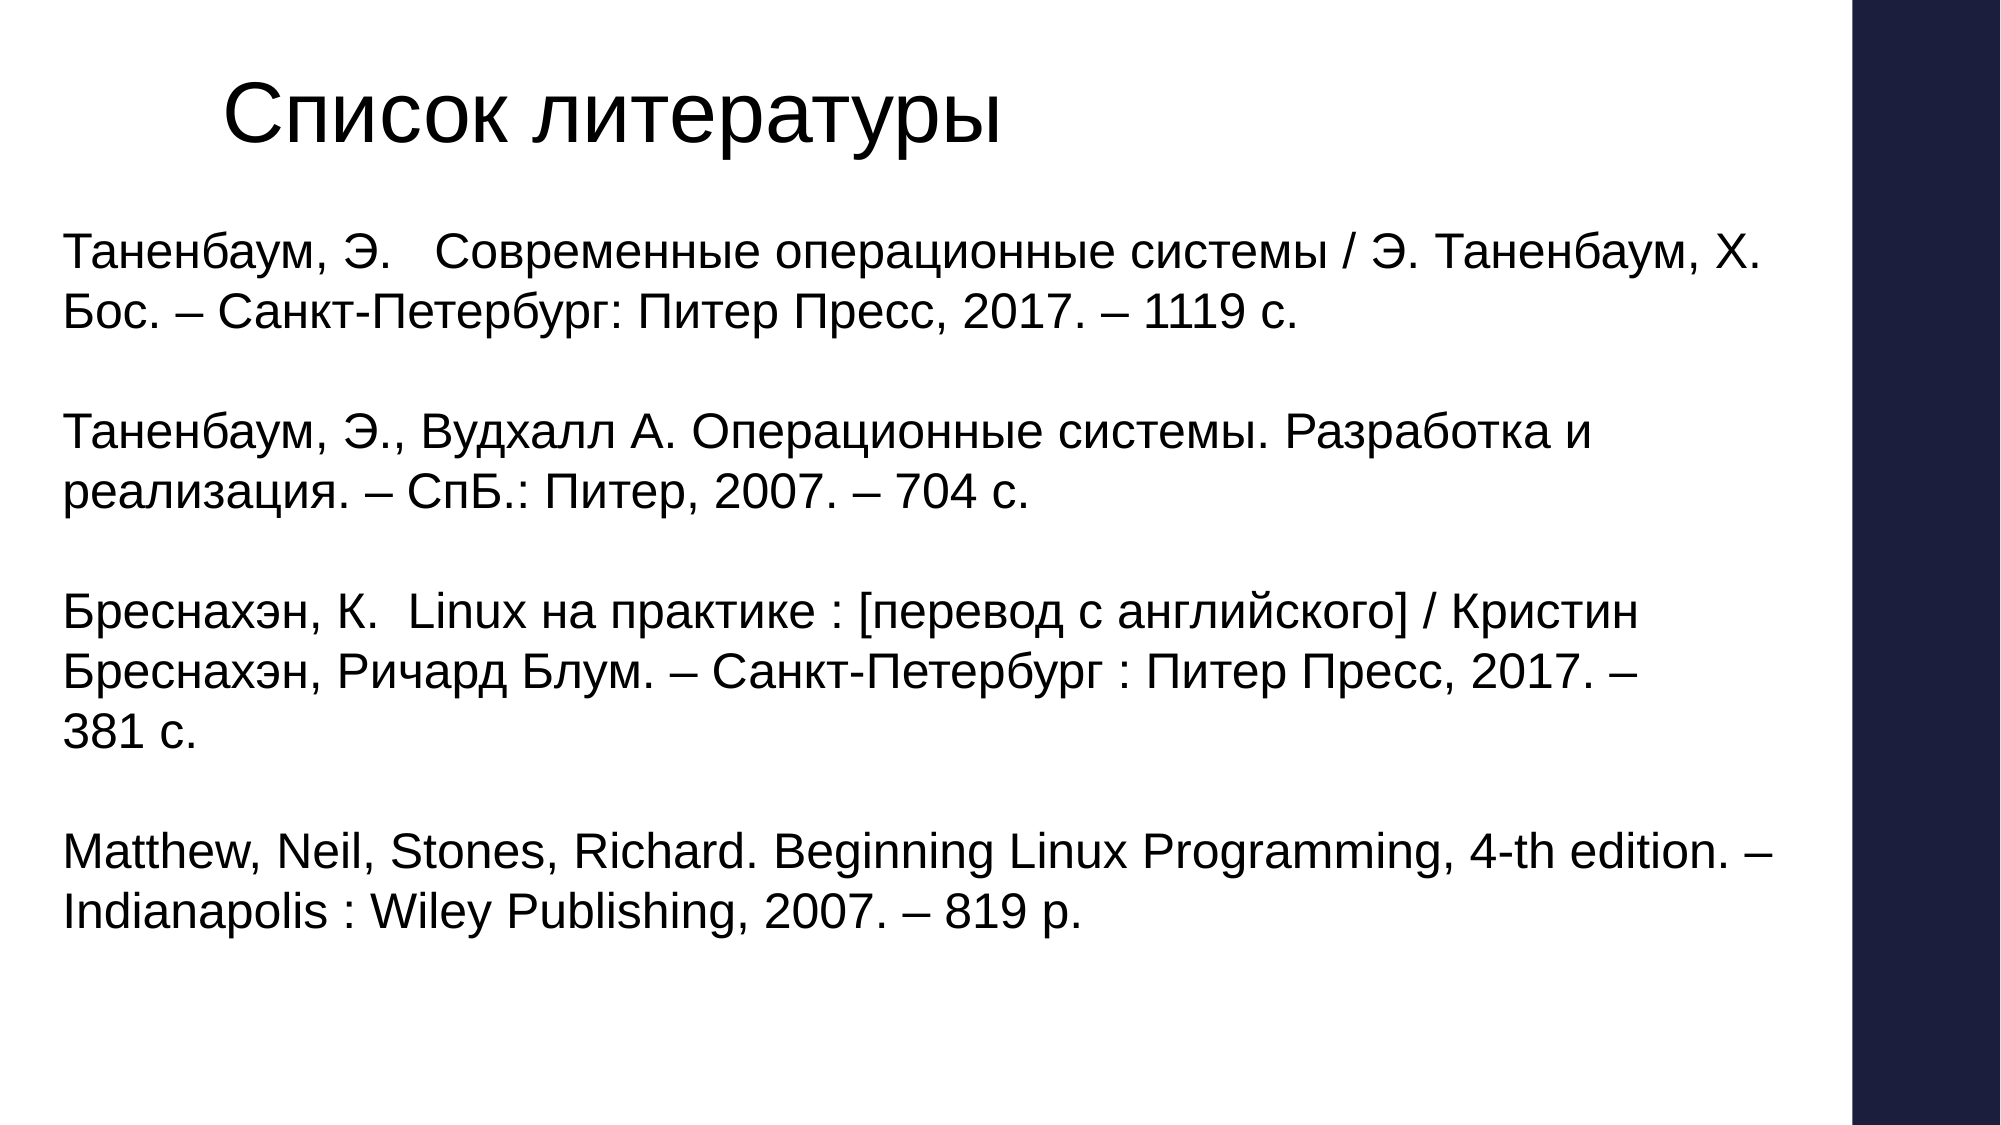

# Список литературы
Таненбаум, Э.   Современные операционные системы / Э. Таненбаум, Х. Бос. – Санкт-Петербург: Питер Пресс, 2017. – 1119 с.

Таненбаум, Э., Вудхалл А. Операционные системы. Разработка и реализация. – СпБ.: Питер, 2007. – 704 с.

Бреснахэн, К.  Linux на практике : [перевод с английского] / Кристин Бреснахэн, Ричард Блум. – Санкт-Петербург : Питер Пресс, 2017. – 381 с.

Matthew, Neil, Stones, Richard. Beginning Linux Programming, 4-th edition. – Indianapolis : Wiley Publishing, 2007. – 819 p.